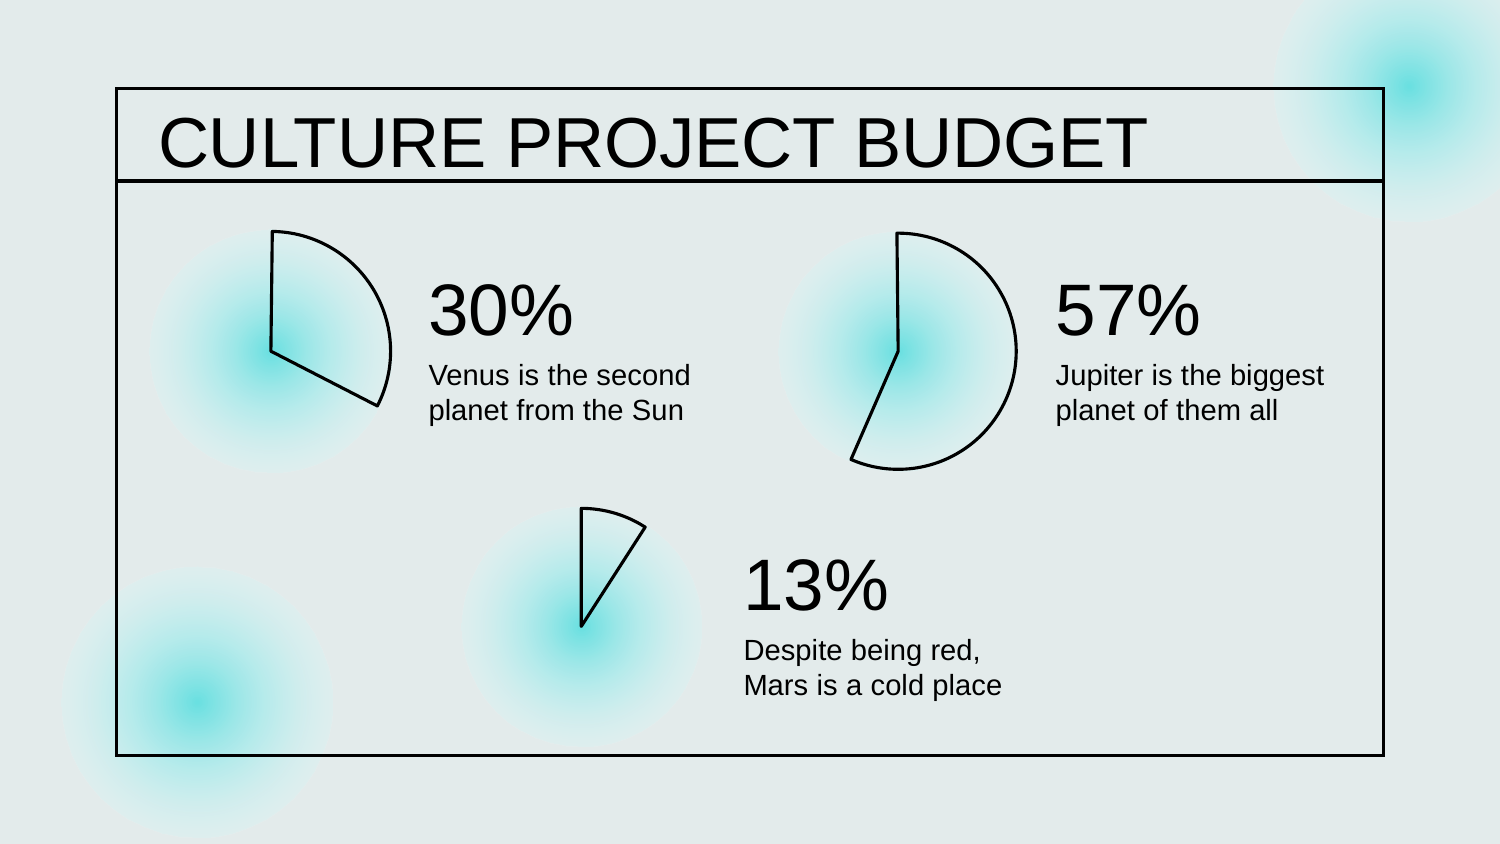

CULTURE PROJECT BUDGET

57%
# 30%
Jupiter is the biggest planet of them all
Venus is the second planet from the Sun

13%
Despite being red, Mars is a cold place